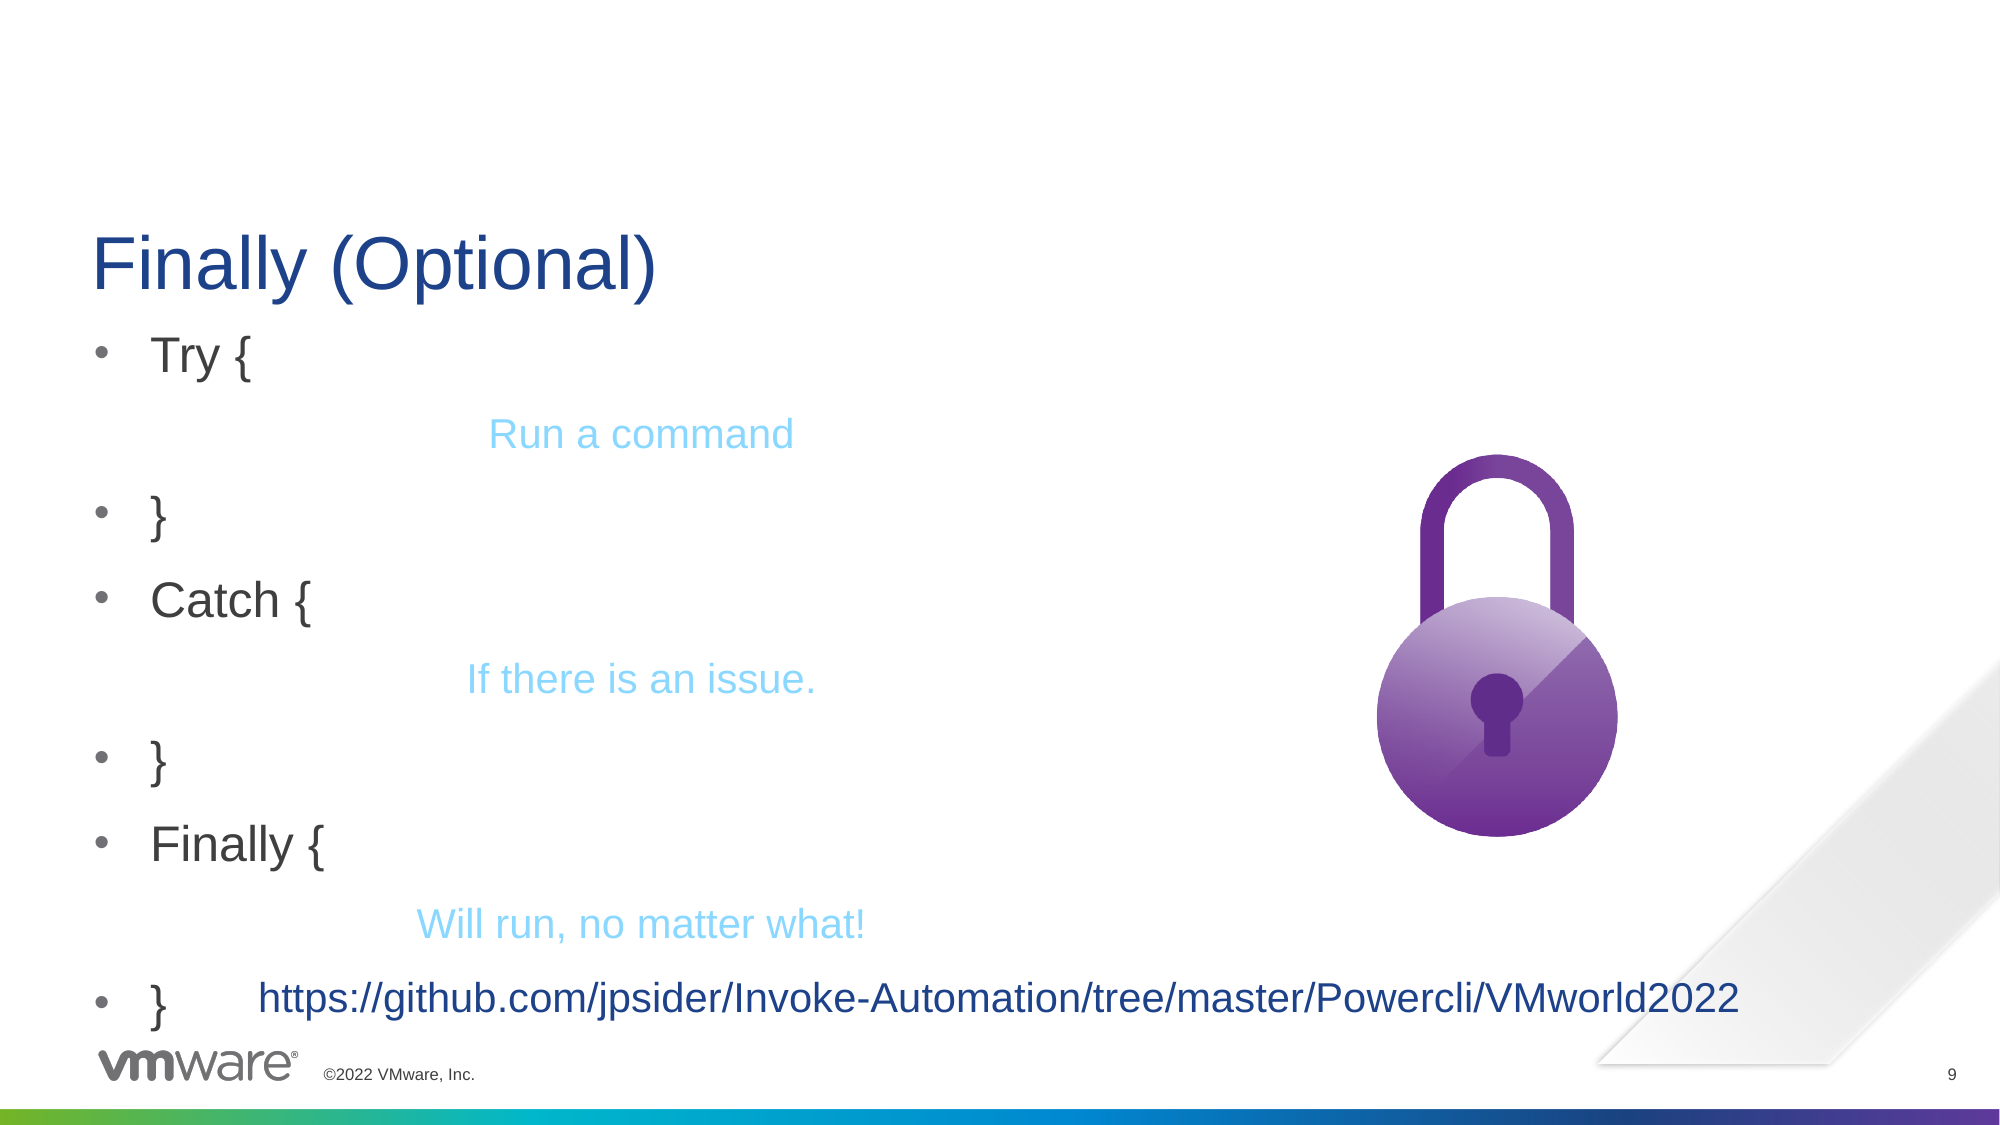

# Finally (Optional)
Try {
Run a command
}
Catch {
If there is an issue.
}
Finally {
Will run, no matter what!
}
https://github.com/jpsider/Invoke-Automation/tree/master/Powercli/VMworld2022